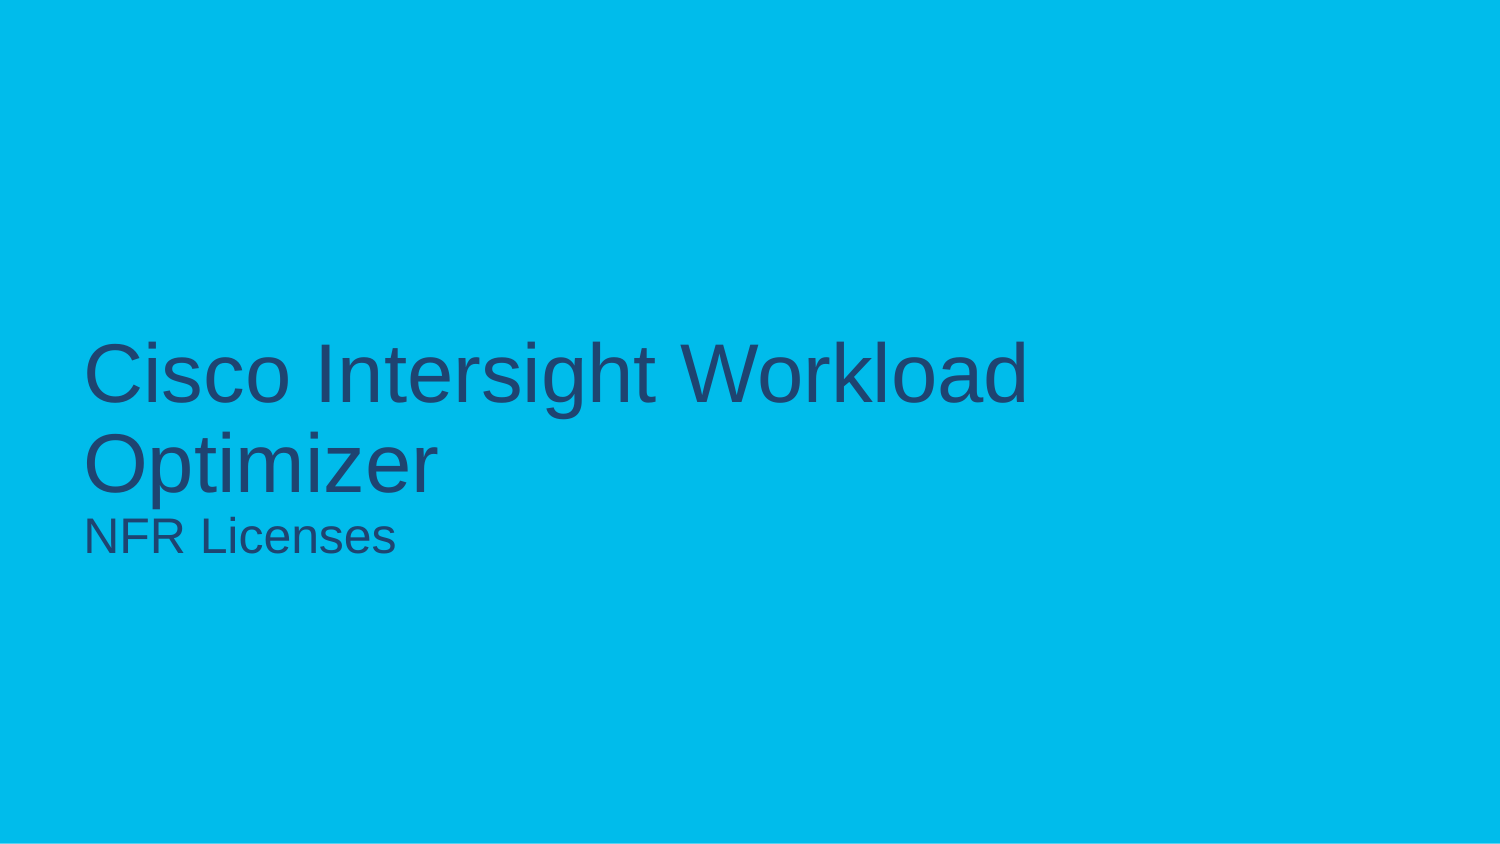

# Cisco Intersight Workload Optimizer NFR Licenses